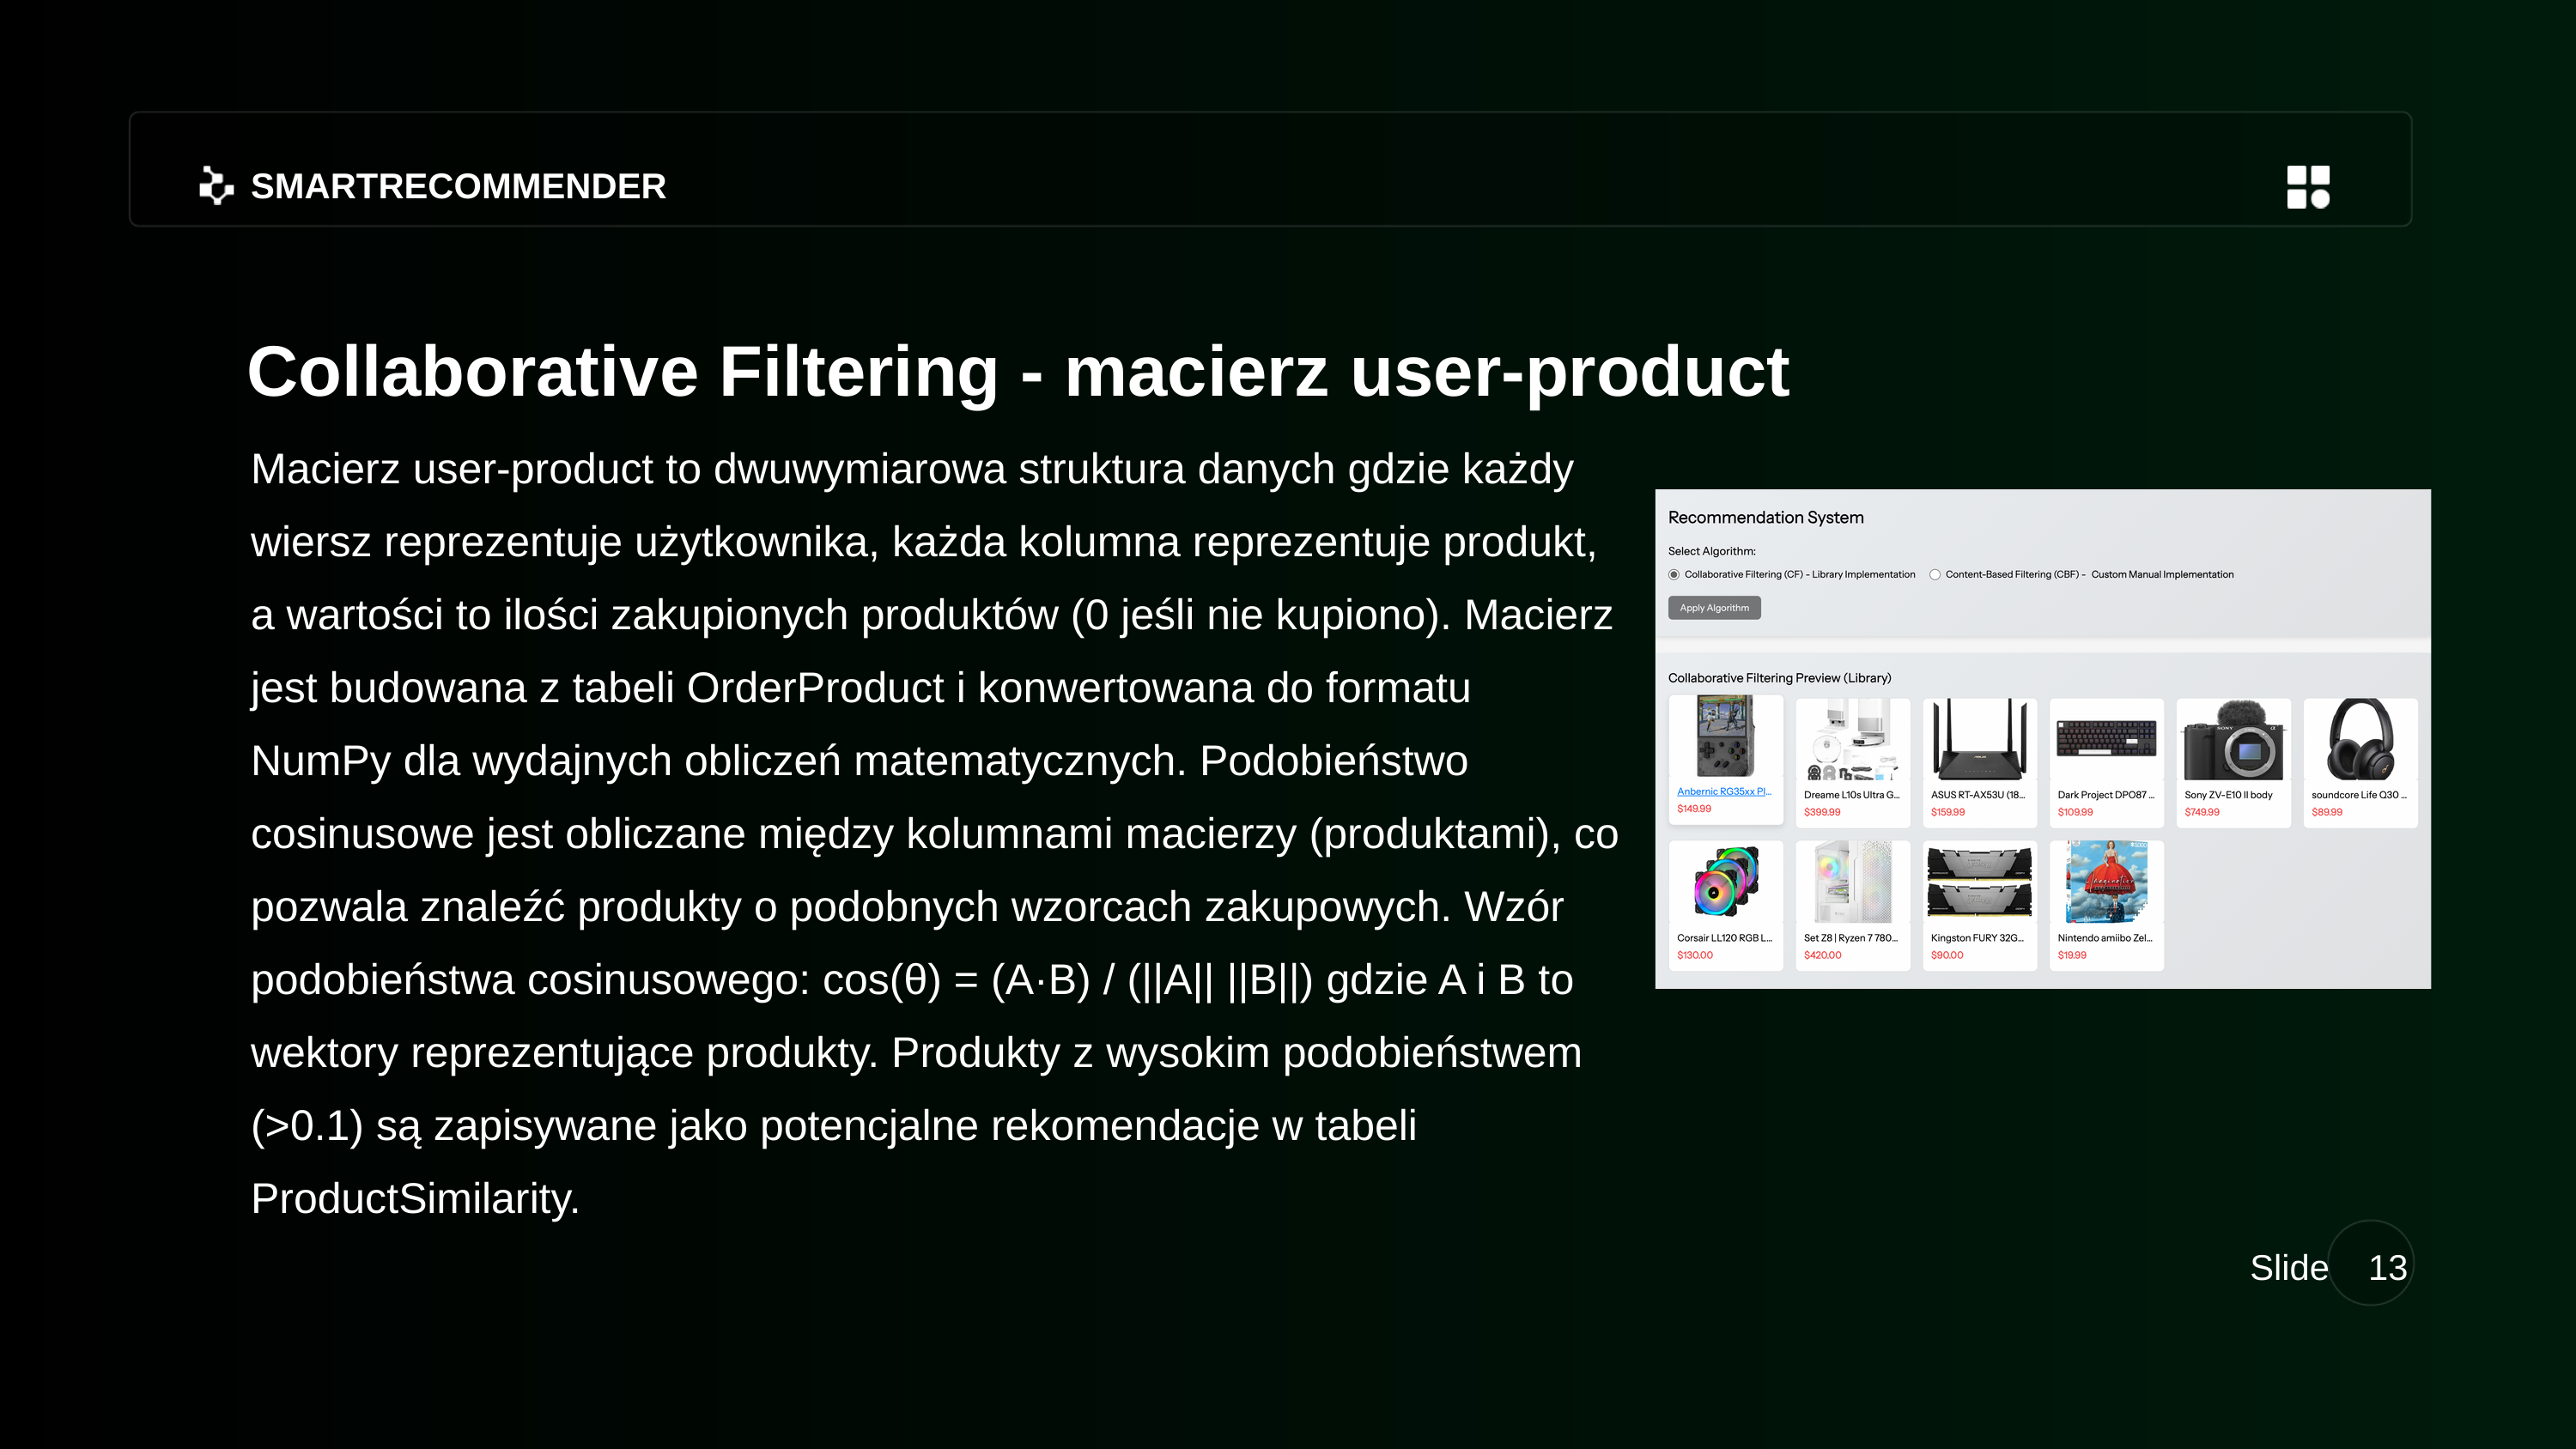

SMARTRECOMMENDER
Collaborative Filtering - macierz user-product
Macierz user-product to dwuwymiarowa struktura danych gdzie każdy wiersz reprezentuje użytkownika, każda kolumna reprezentuje produkt, a wartości to ilości zakupionych produktów (0 jeśli nie kupiono). Macierz jest budowana z tabeli OrderProduct i konwertowana do formatu NumPy dla wydajnych obliczeń matematycznych. Podobieństwo cosinusowe jest obliczane między kolumnami macierzy (produktami), co pozwala znaleźć produkty o podobnych wzorcach zakupowych. Wzór podobieństwa cosinusowego: cos(θ) = (A·B) / (||A|| ||B||) gdzie A i B to wektory reprezentujące produkty. Produkty z wysokim podobieństwem (>0.1) są zapisywane jako potencjalne rekomendacje w tabeli ProductSimilarity.

Slide
13